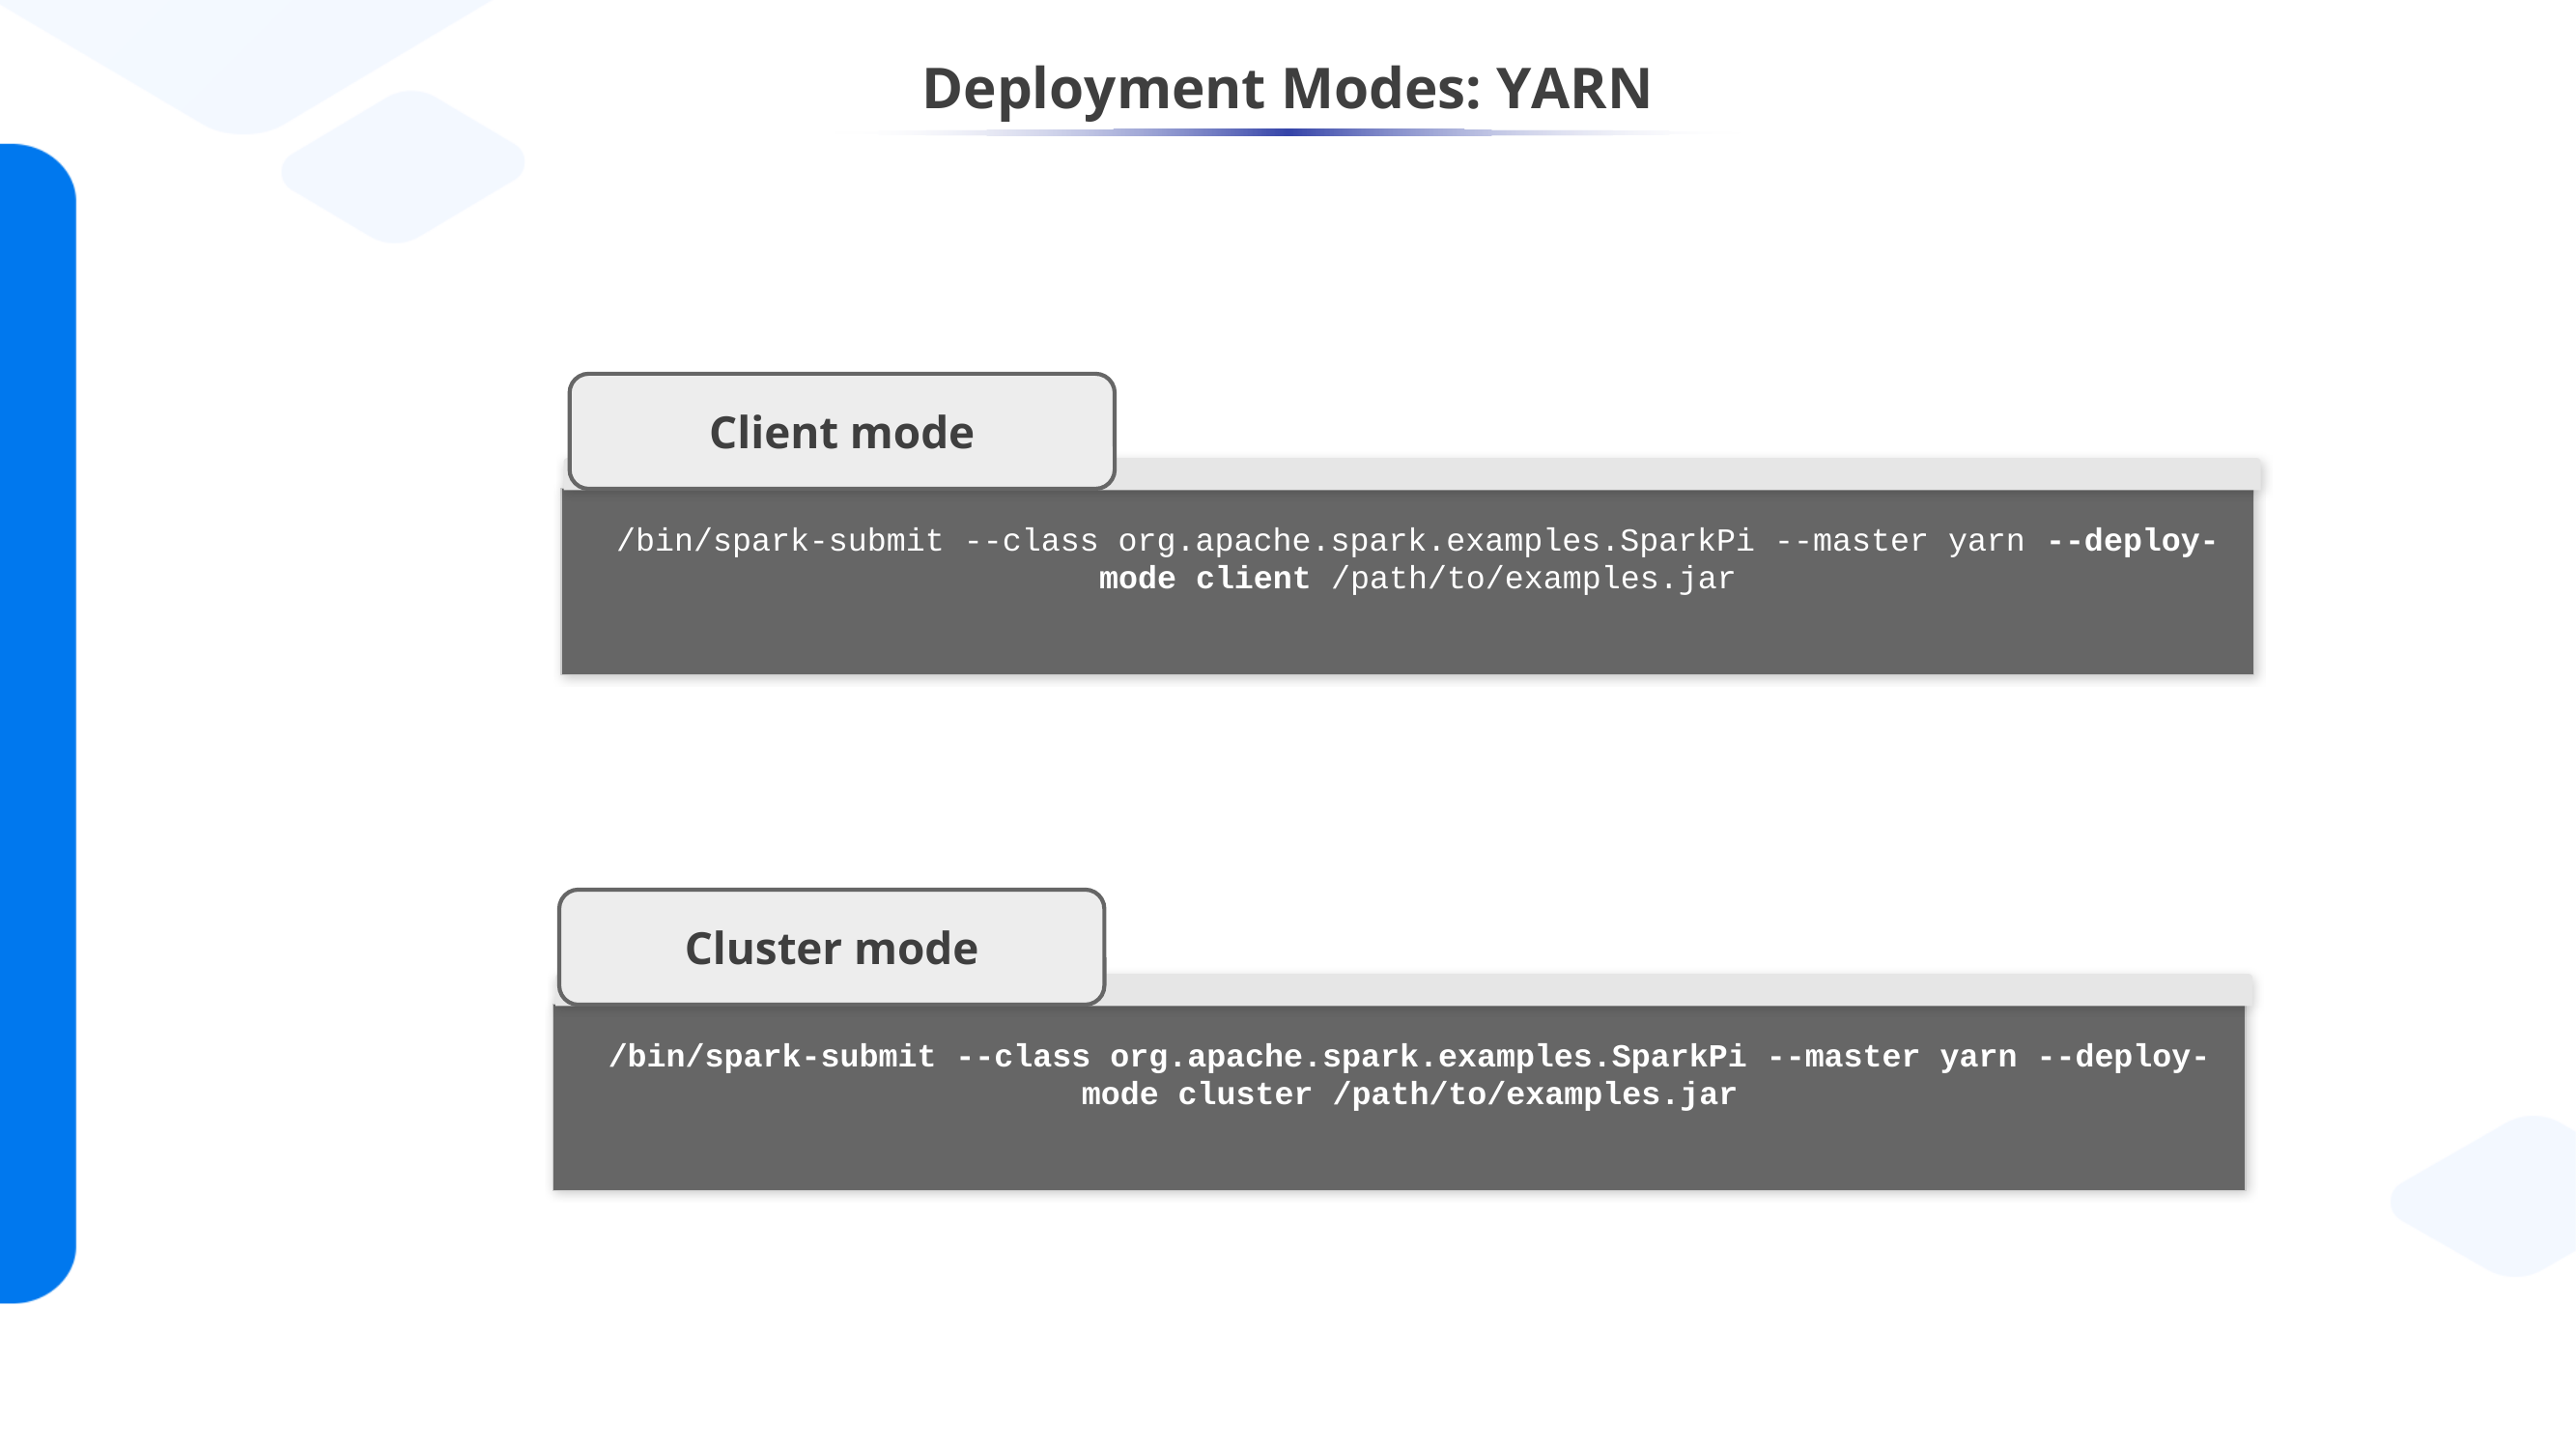

# Deployment Modes: YARN

Client mode

/bin/spark-submit --class org.apache.spark.examples.SparkPi --master yarn --deploy-mode client /path/to/examples.jar

Cluster mode

/bin/spark-submit --class org.apache.spark.examples.SparkPi --master yarn --deploy-mode cluster /path/to/examples.jar